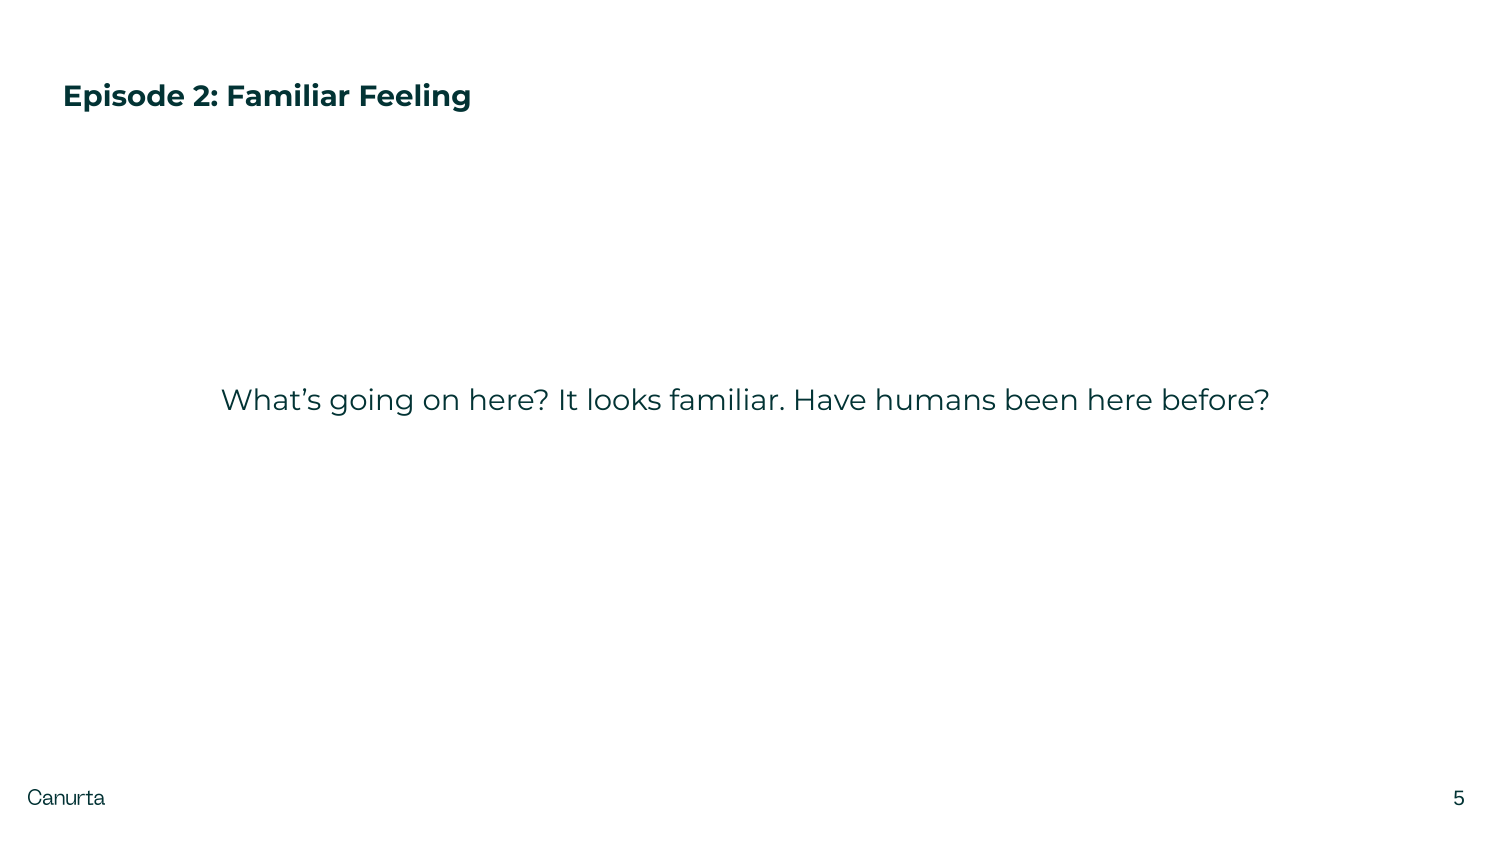

Episode 2: Familiar Feeling
What’s going on here? It looks familiar. Have humans been here before?
5